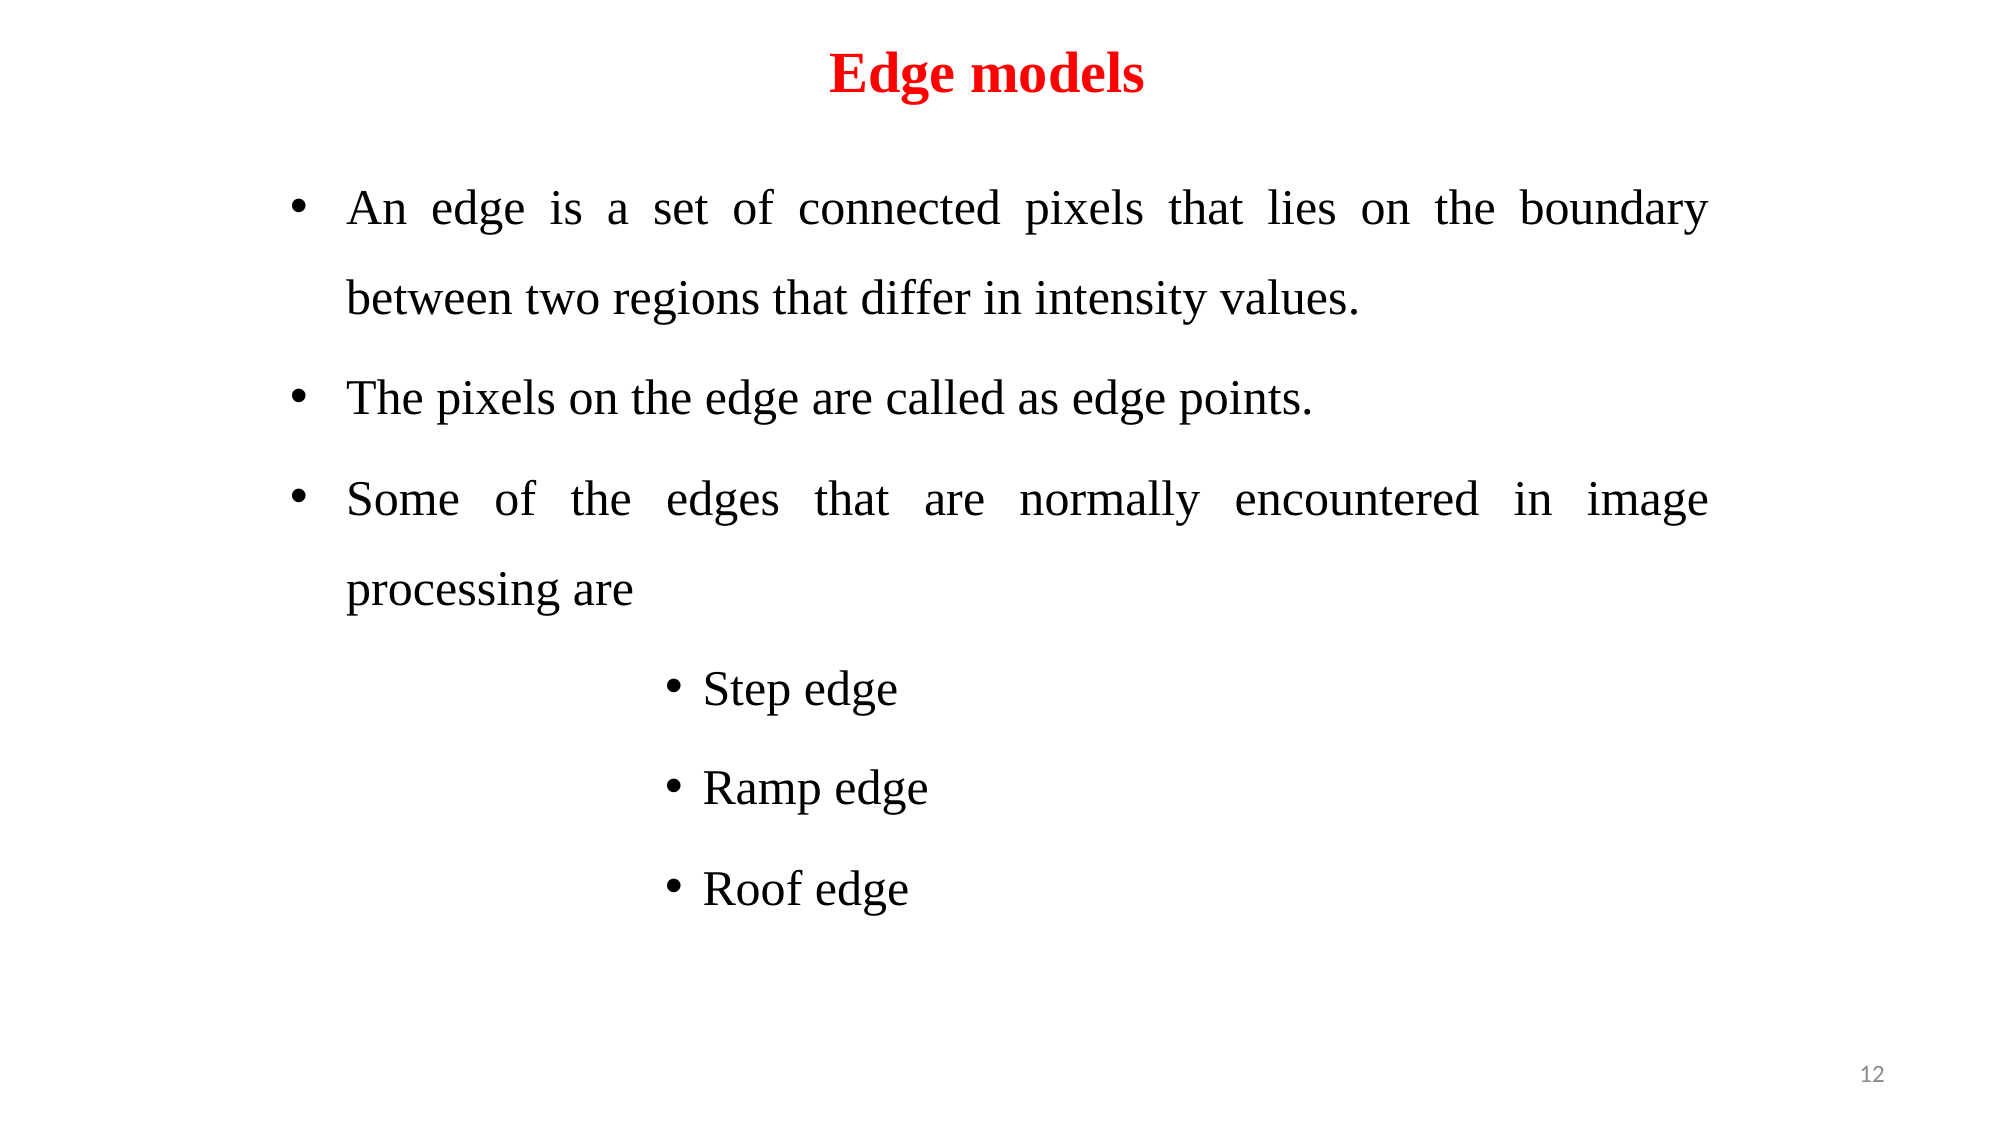

# Edge models
An edge is a set of connected pixels that lies on the boundary between two regions that differ in intensity values.
The pixels on the edge are called as edge points.
Some of the edges that are normally encountered in image processing are
Step edge
Ramp edge
Roof edge
12